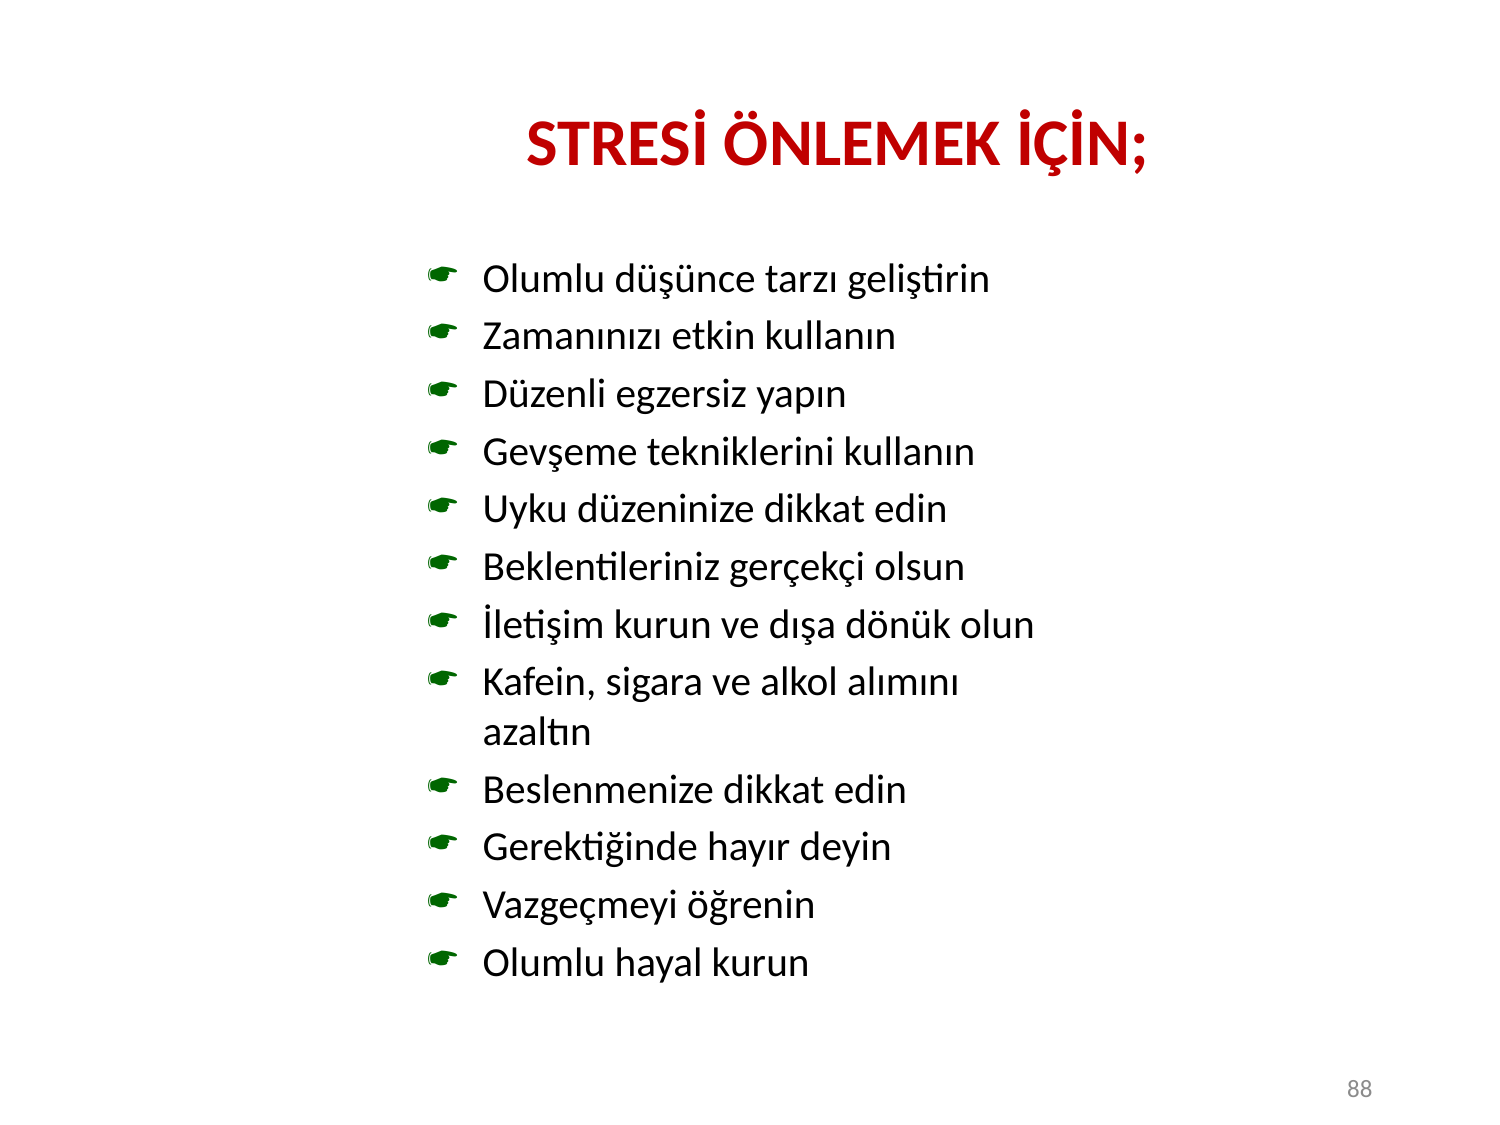

# STRESİ ÖNLEMEK İÇİN;
Olumlu düşünce tarzı geliştirin
Zamanınızı etkin kullanın
Düzenli egzersiz yapın
Gevşeme tekniklerini kullanın
Uyku düzeninize dikkat edin
Beklentileriniz gerçekçi olsun
İletişim kurun ve dışa dönük olun
Kafein, sigara ve alkol alımını azaltın
Beslenmenize dikkat edin
Gerektiğinde hayır deyin
Vazgeçmeyi öğrenin
Olumlu hayal kurun
88